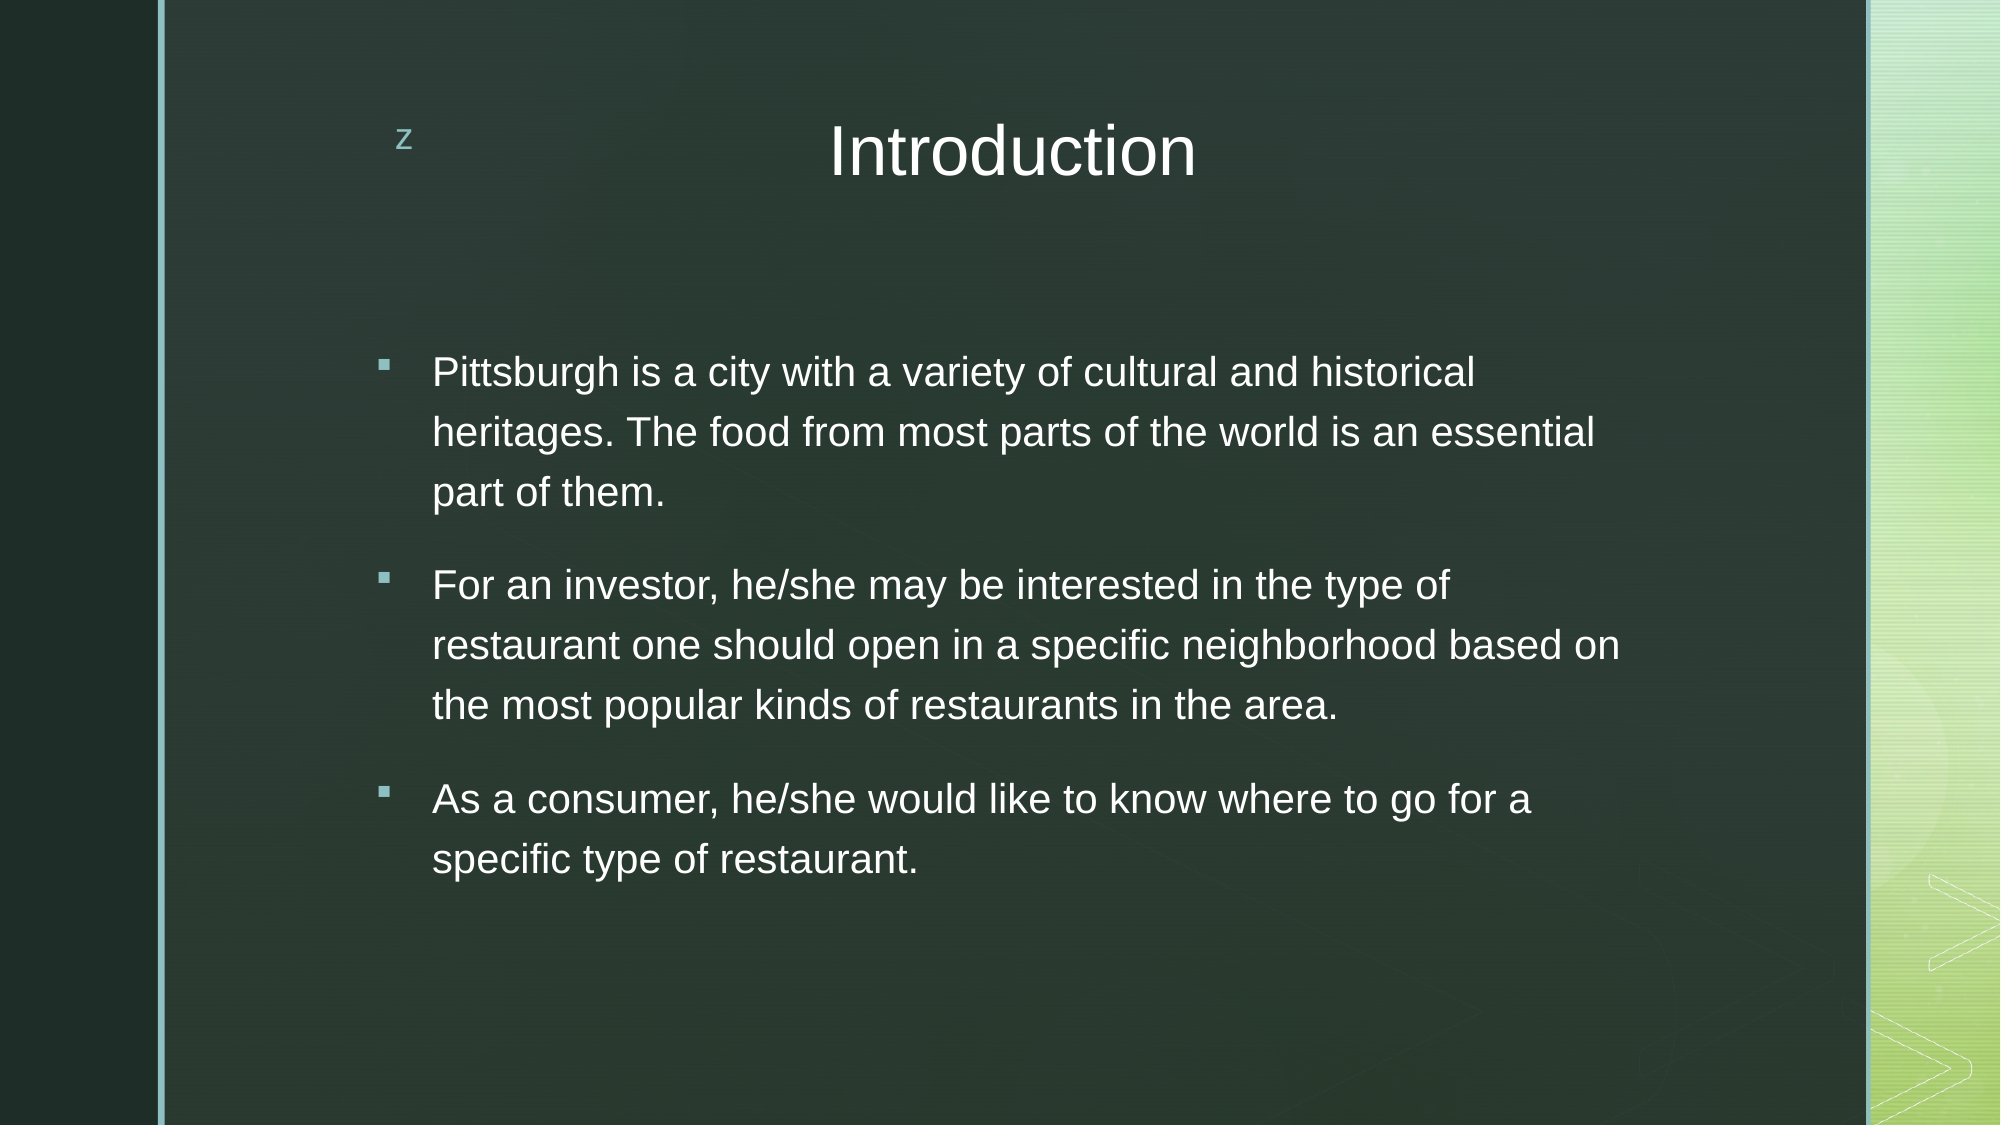

# Introduction

Pittsburgh is a city with a variety of cultural and historical heritages. The food from most parts of the world is an essential part of them.
For an investor, he/she may be interested in the type of restaurant one should open in a specific neighborhood based on the most popular kinds of restaurants in the area.
As a consumer, he/she would like to know where to go for a specific type of restaurant.